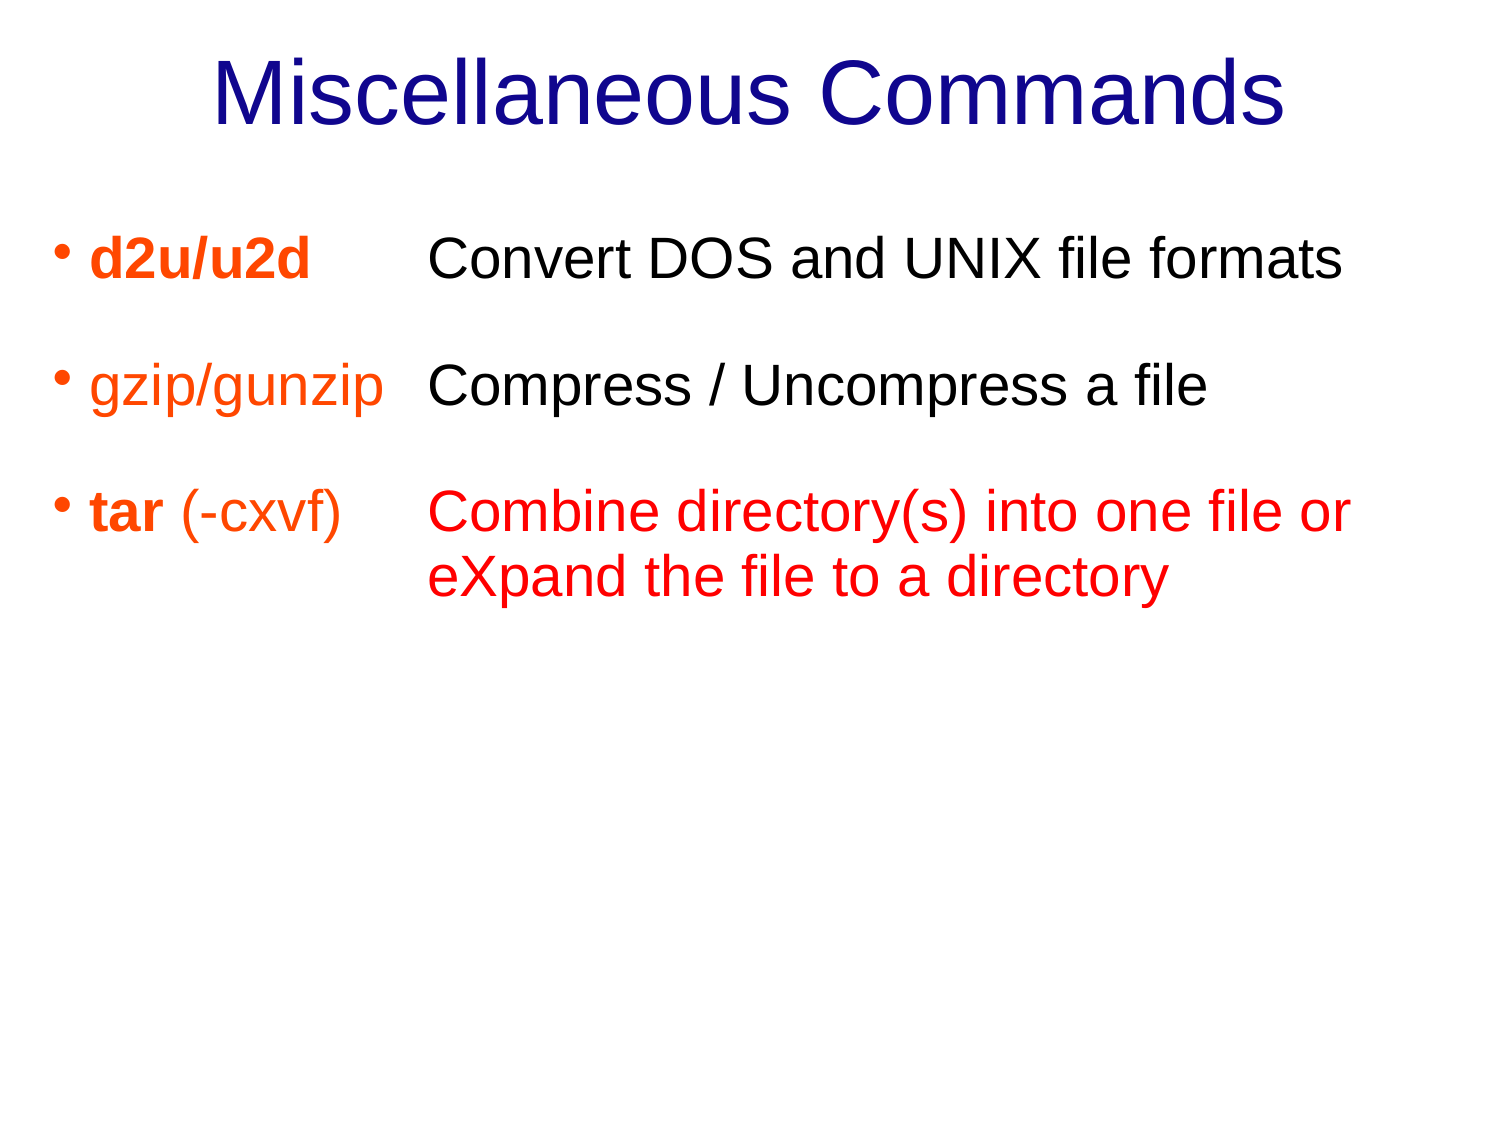

Miscellaneous Commands
| d2u/u2d | Convert DOS and UNIX file formats |
| --- | --- |
| gzip/gunzip | Compress / Uncompress a file |
| tar (-cxvf) | Combine directory(s) into one file or eXpand the file to a directory |
|  |  |